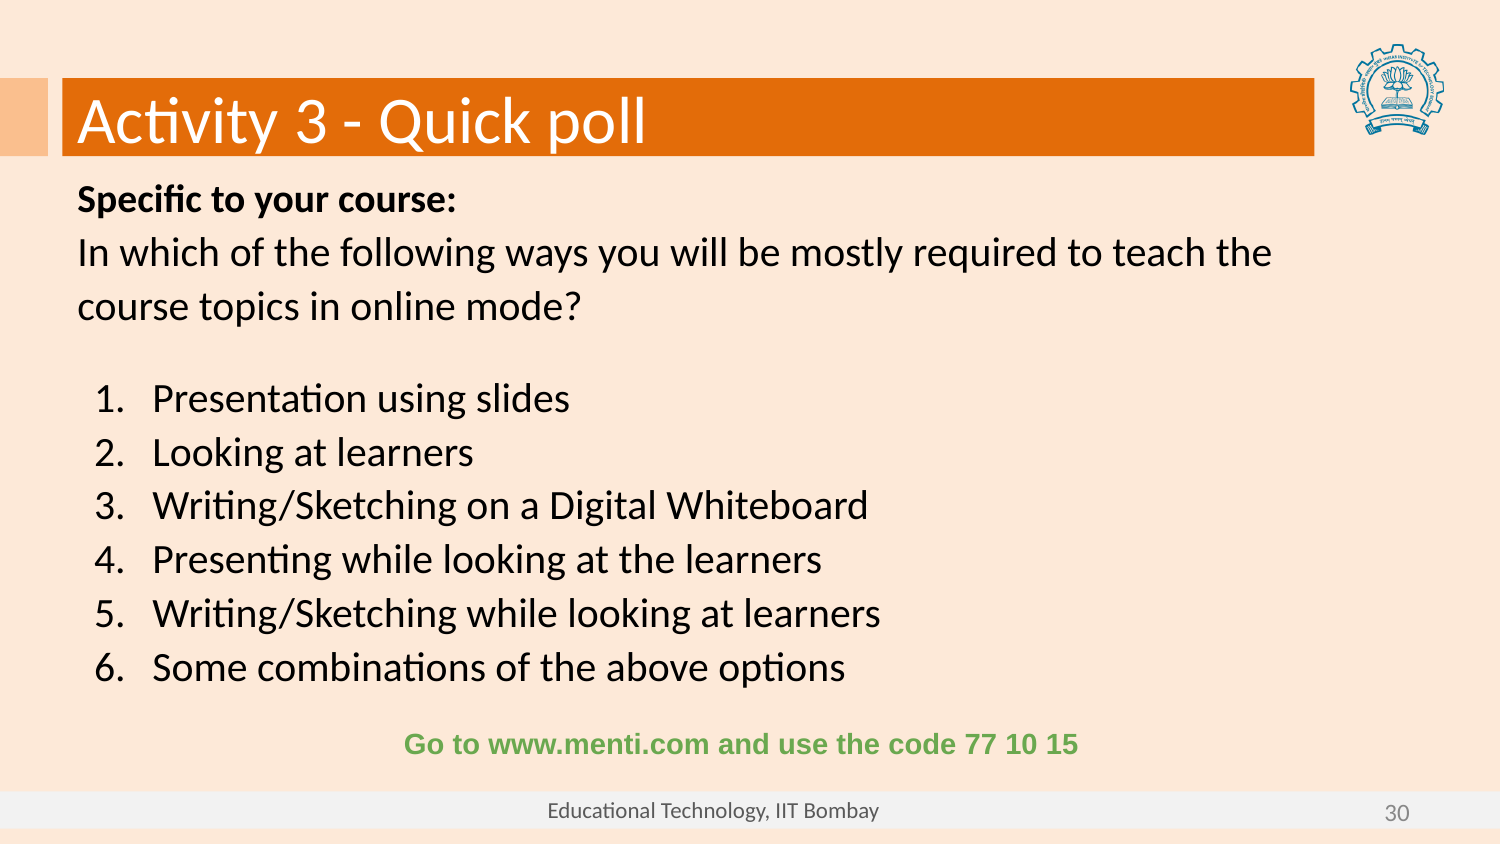

Activity 3 - Quick poll
Specific to your course:
In which of the following ways you will be mostly required to teach the course topics in online mode?

Presentation using slides
Looking at learners
Writing/Sketching on a Digital Whiteboard
Presenting while looking at the learners
Writing/Sketching while looking at learners
Some combinations of the above options

Go to www.menti.com and use the code 77 10 15
30